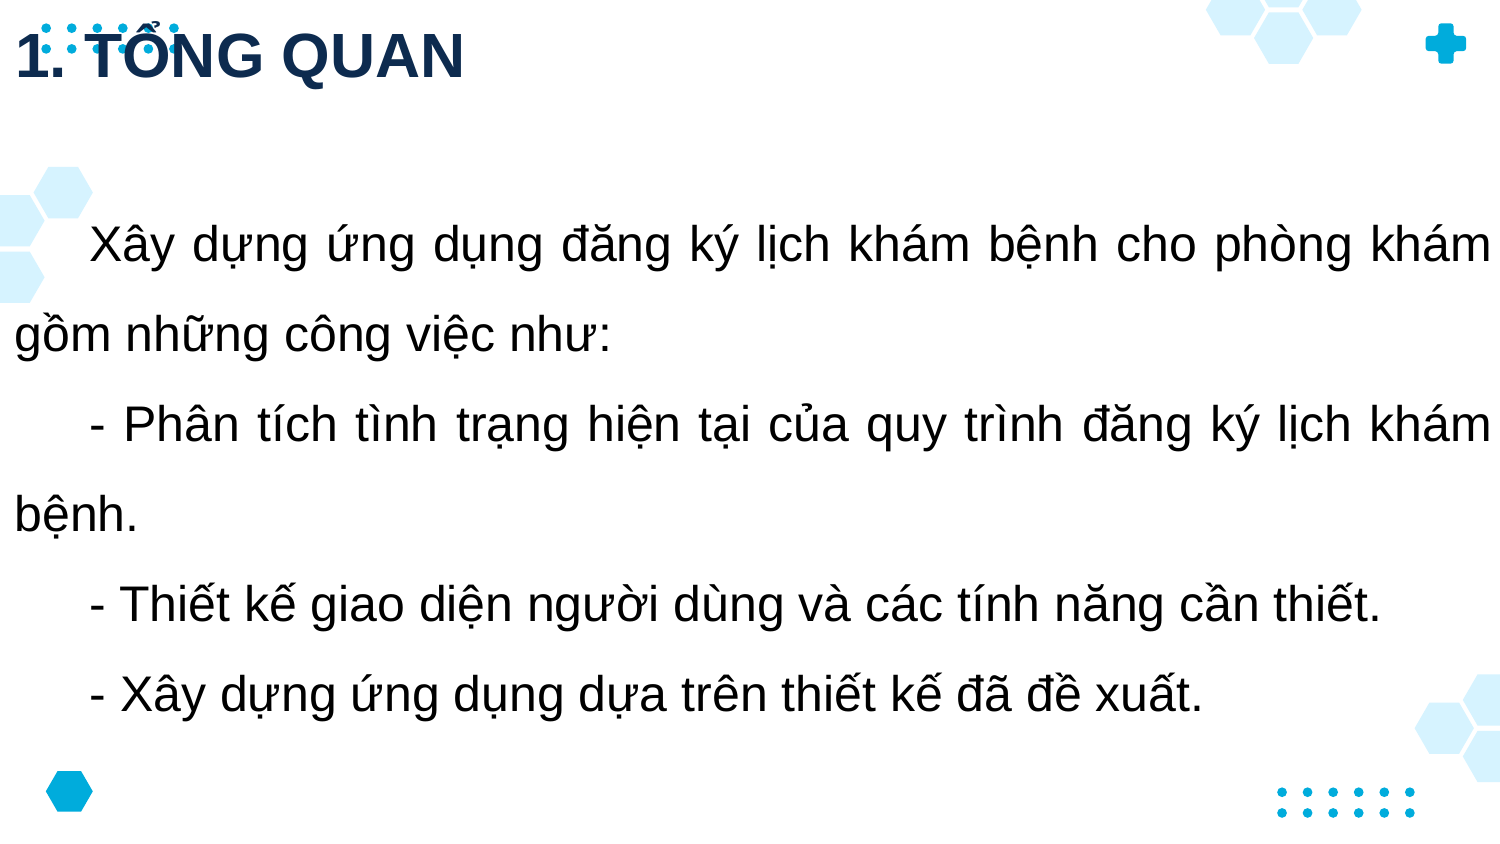

# 1. TỔNG QUAN
Xây dựng ứng dụng đăng ký lịch khám bệnh cho phòng khám gồm những công việc như:
- Phân tích tình trạng hiện tại của quy trình đăng ký lịch khám bệnh.
- Thiết kế giao diện người dùng và các tính năng cần thiết.
- Xây dựng ứng dụng dựa trên thiết kế đã đề xuất.